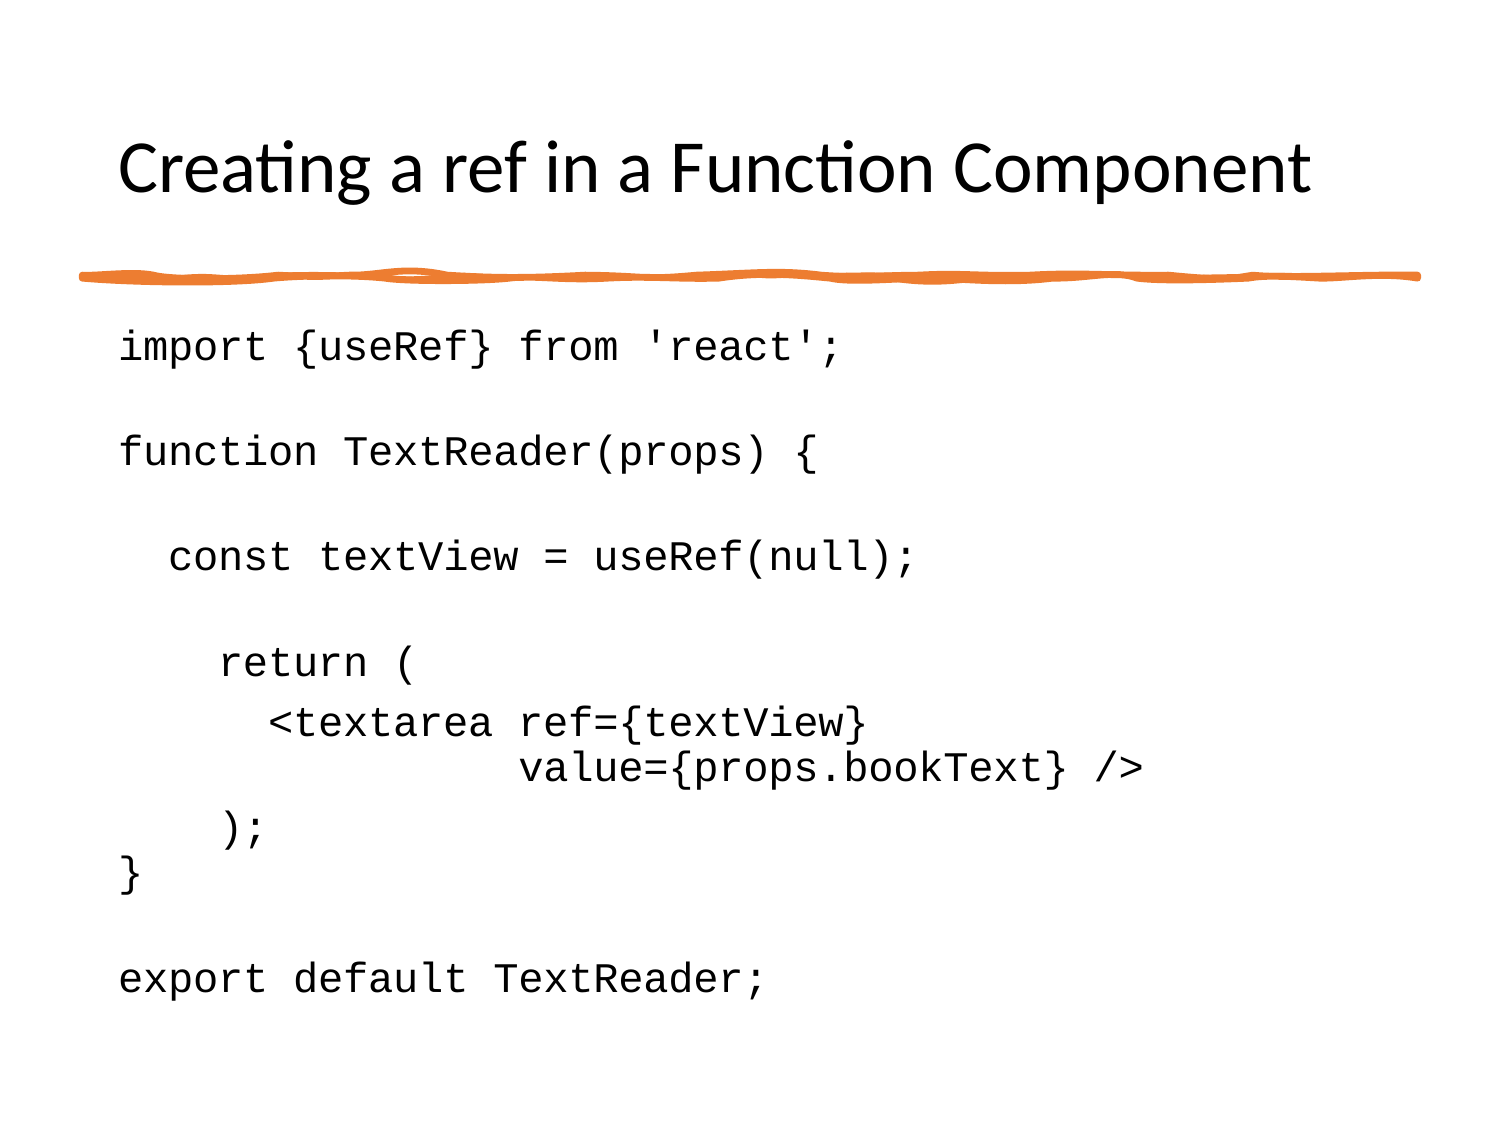

# Creating a ref in a Function Component
import {useRef} from 'react';
function TextReader(props) {
  const textView = useRef(null);
    return (
      <textarea ref={textView}
                value={props.bookText} />
    );
}
export default TextReader;